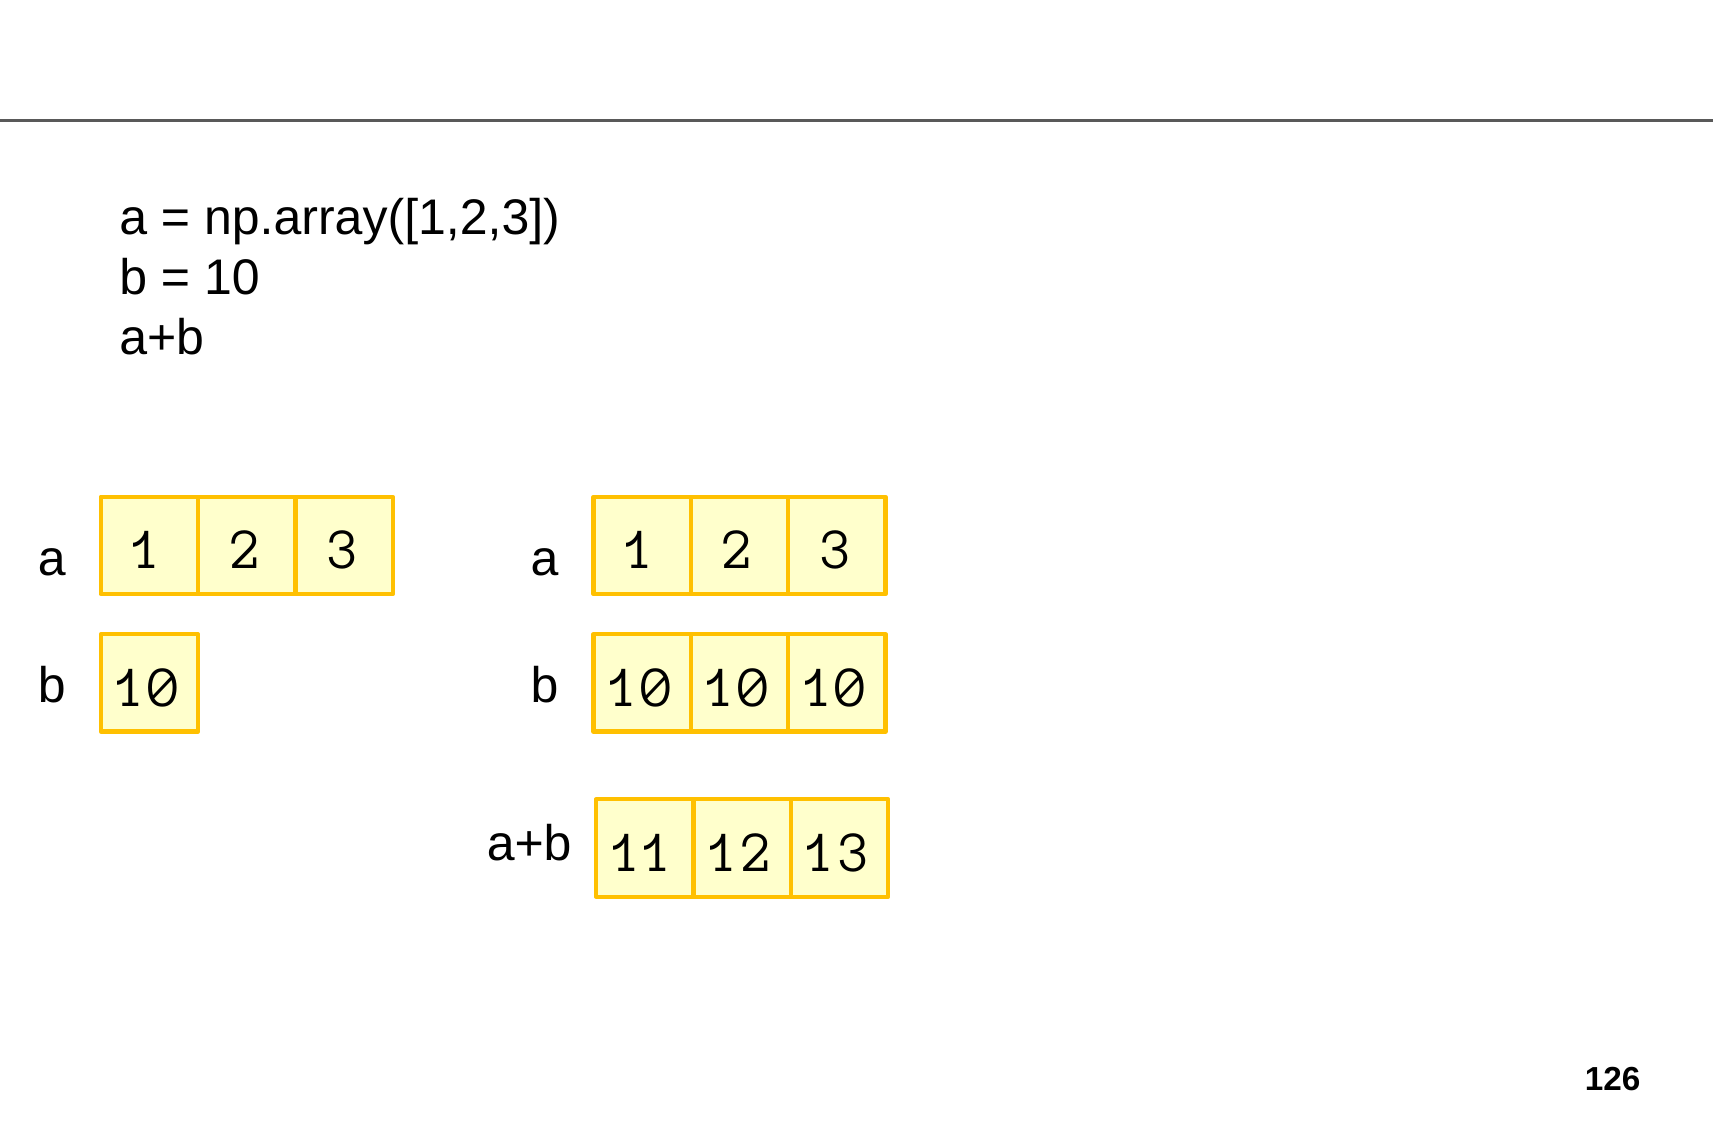

a = np.array([1,2,3])
b = 10
a+b
1
2
3
1
2
3
a
a
10
10
10
10
b
b
11
12
13
a+b